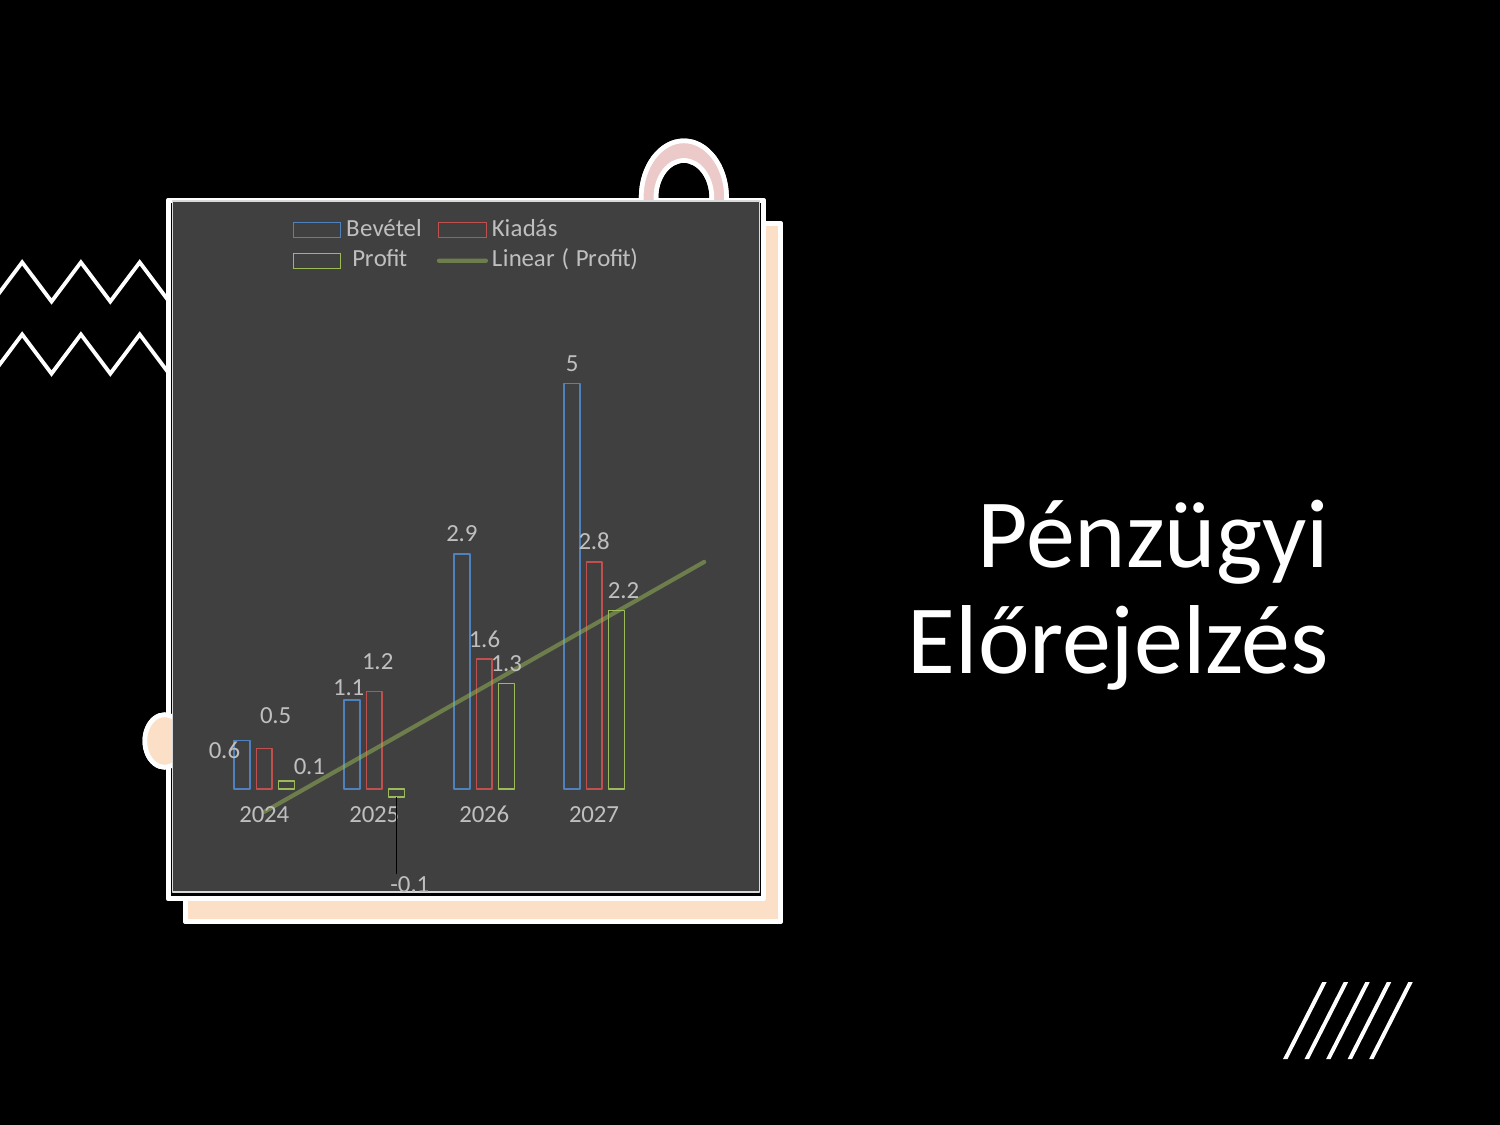

# Pénzügyi Előrejelzés

### Chart

| Category | Bevétel | Kiadás |  Profit |
|---|---|---|---|
| 2024 | 0.6 | 0.5 | 0.1 |
| 2025 | 1.1 | 1.2 | -0.1 |
| 2026 | 2.9 | 1.6 | 1.3 |
| 2027 | 5.0 | 2.8 | 2.2 |
|  | None | None | None |